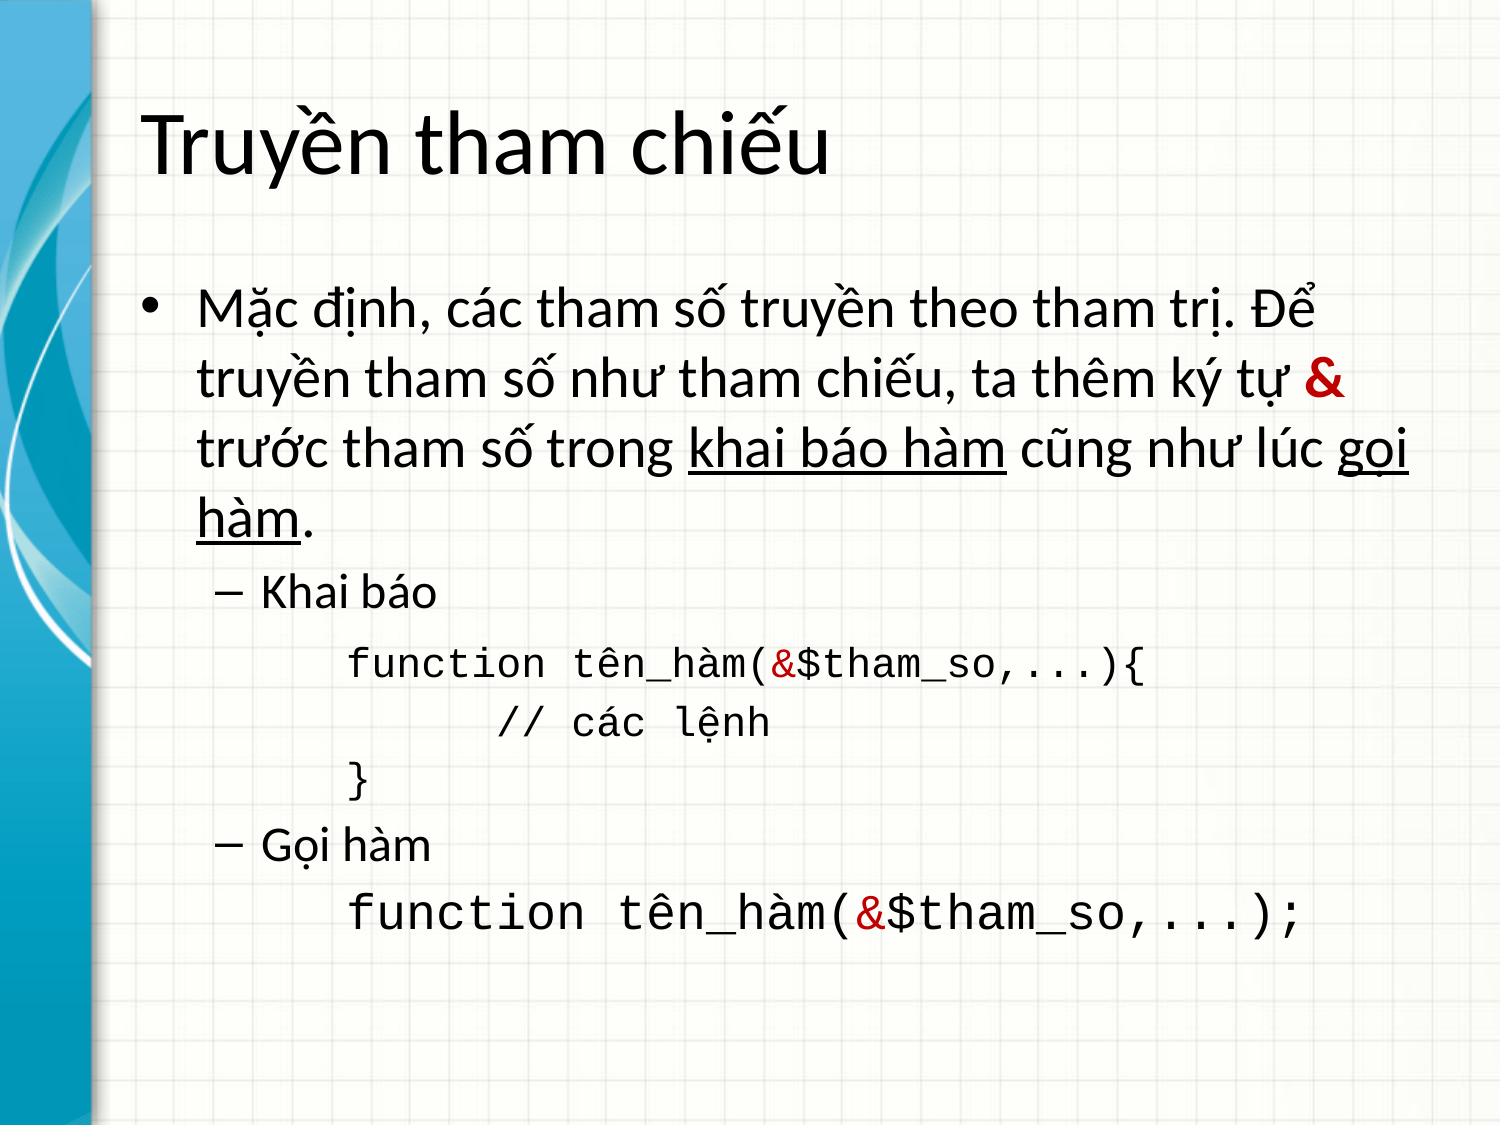

# Truyền tham chiếu
Mặc định, các tham số truyền theo tham trị. Để truyền tham số như tham chiếu, ta thêm ký tự & trước tham số trong khai báo hàm cũng như lúc gọi hàm.
Khai báo
		function tên_hàm(&$tham_so,...){
			// các lệnh
		}
Gọi hàm
		function tên_hàm(&$tham_so,...);